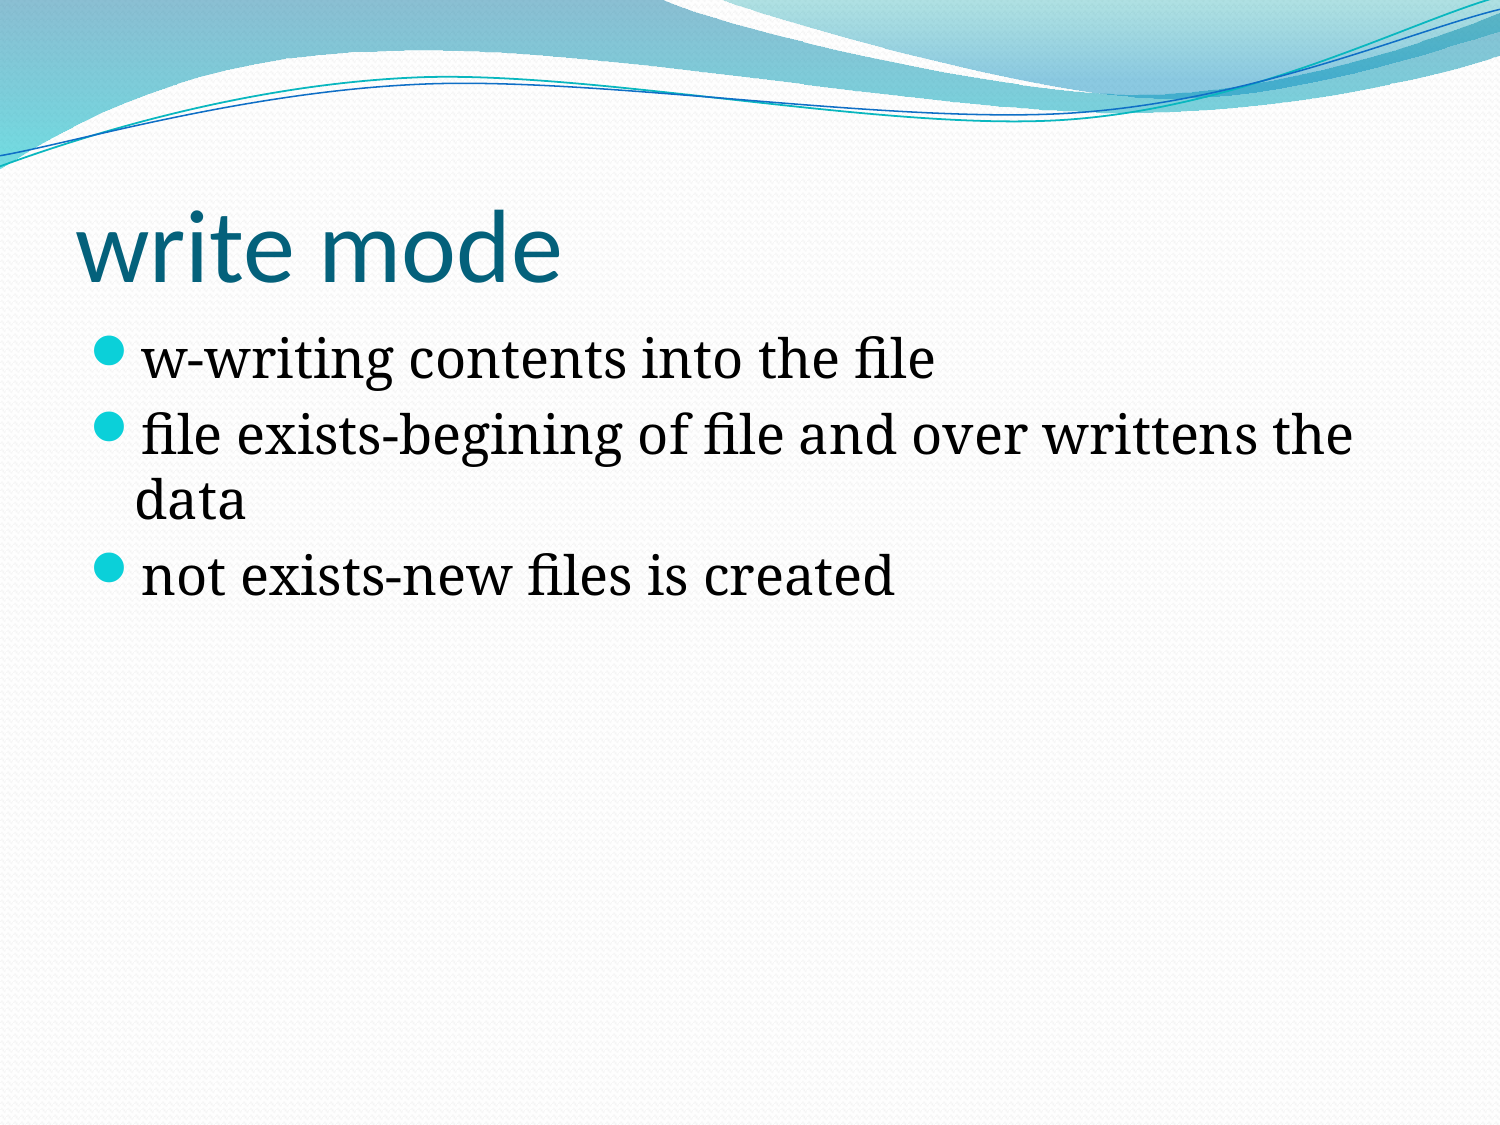

# write mode
w-writing contents into the file
file exists-begining of file and over writtens the data
not exists-new files is created